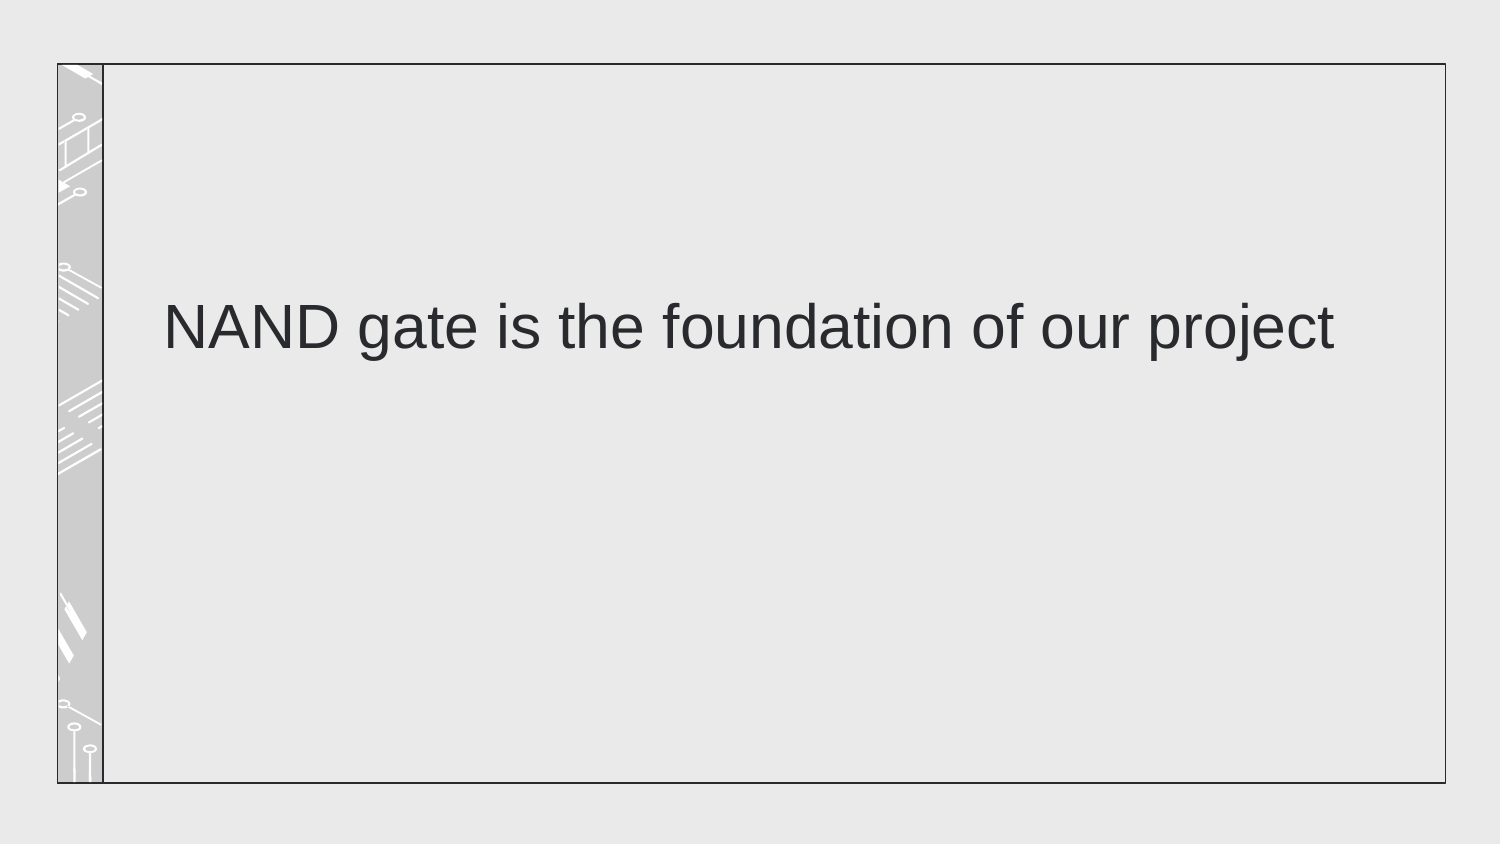

# NAND gate is the foundation of our project